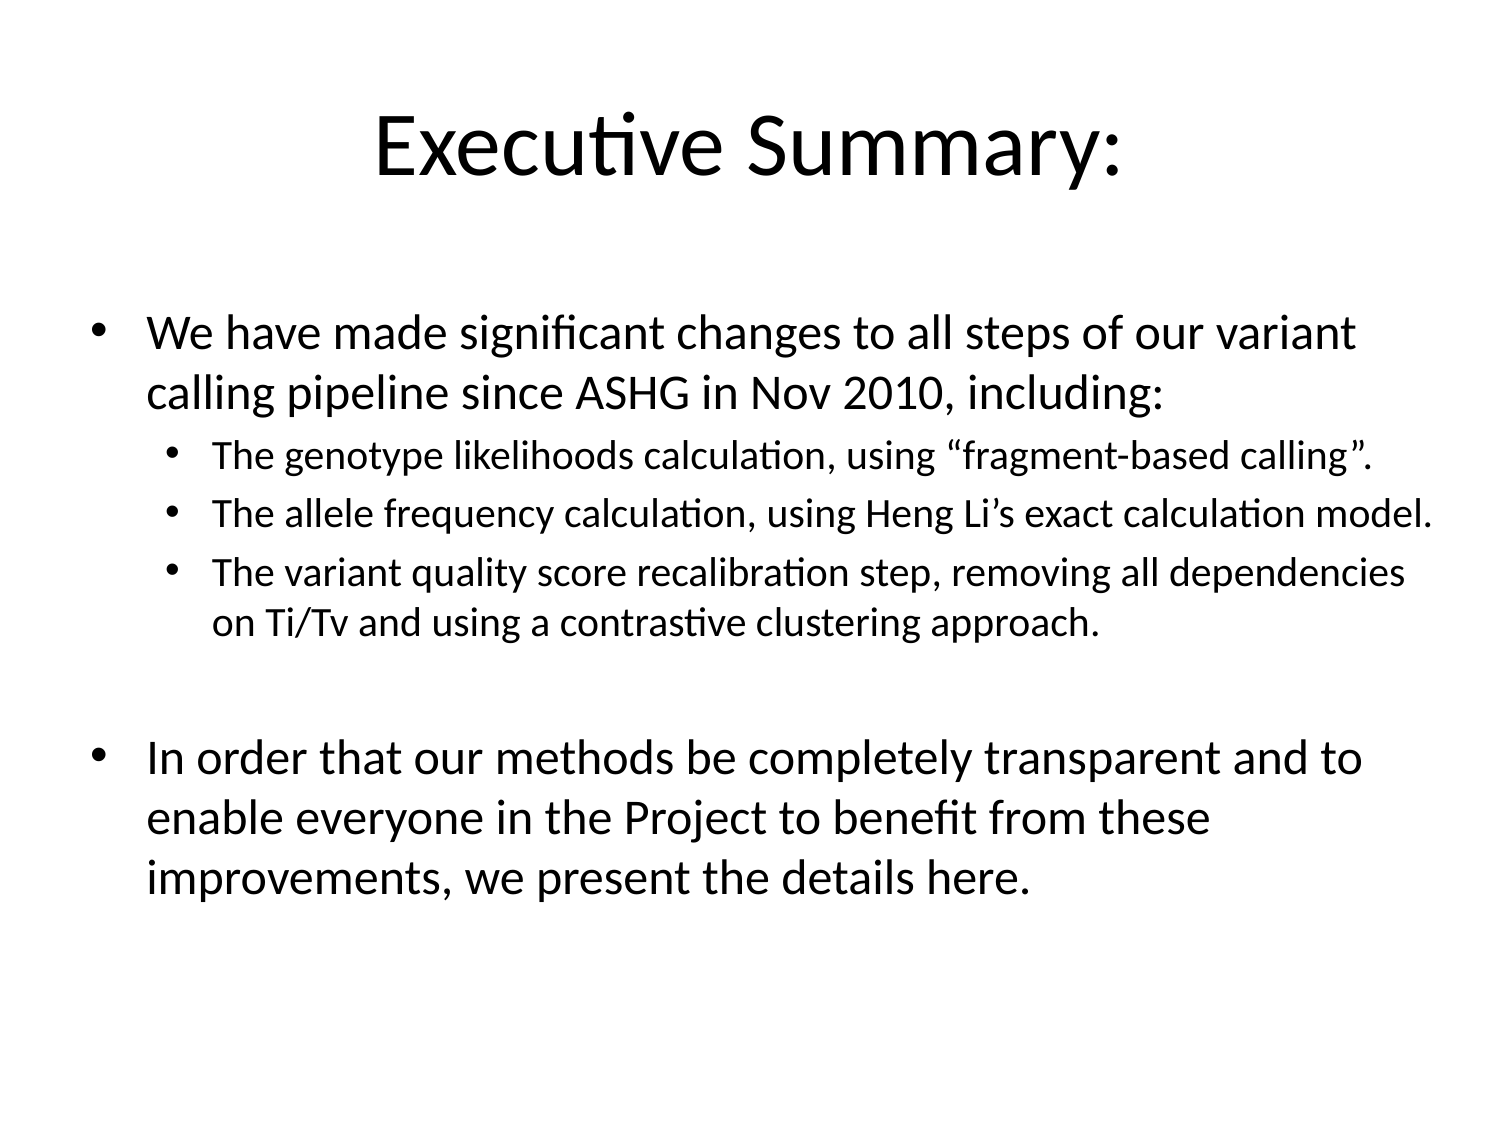

# Executive Summary:
We have made significant changes to all steps of our variant calling pipeline since ASHG in Nov 2010, including:
The genotype likelihoods calculation, using “fragment-based calling”.
The allele frequency calculation, using Heng Li’s exact calculation model.
The variant quality score recalibration step, removing all dependencies on Ti/Tv and using a contrastive clustering approach.

In order that our methods be completely transparent and to enable everyone in the Project to benefit from these improvements, we present the details here.